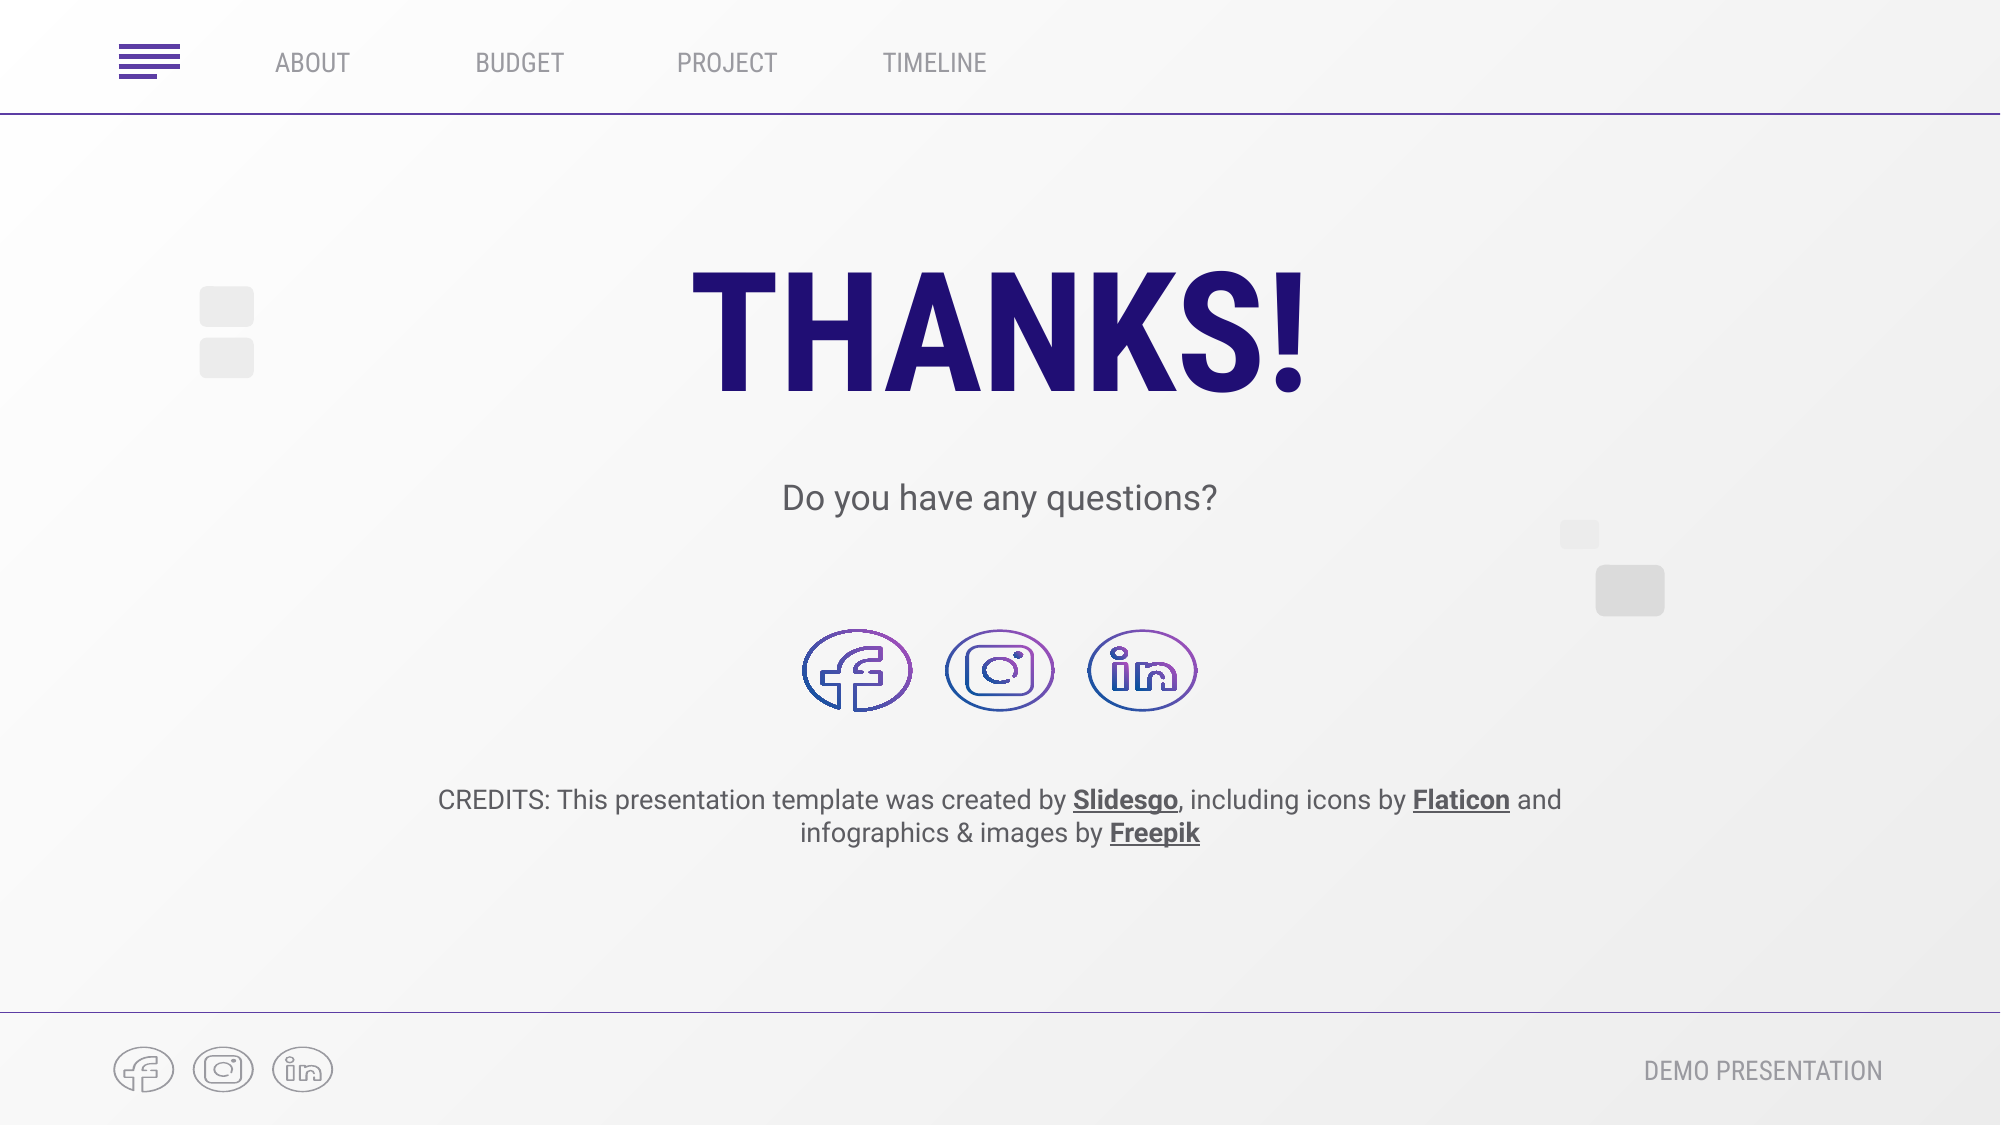

ABOUT
BUDGET
PROJECT
TIMELINE
# THANKS!

Do you have any questions?

DEMO PRESENTATION